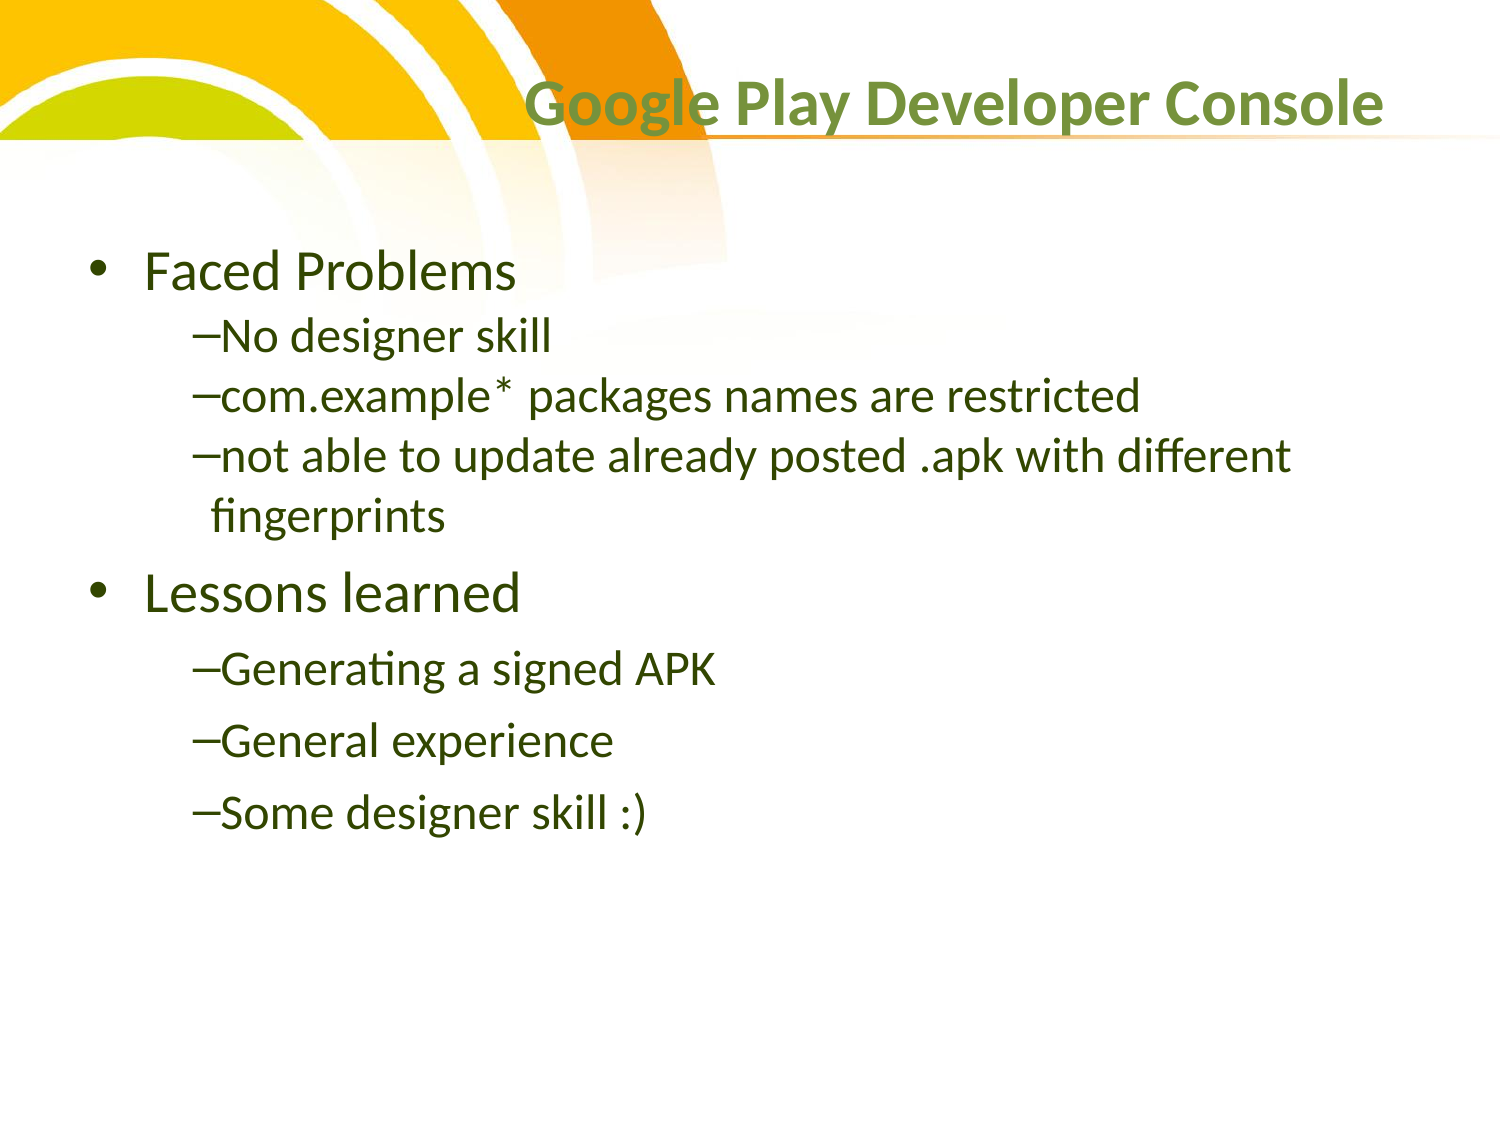

# Google Play Developer Console
Faced Problems
No designer skill
com.example* packages names are restricted
not able to update already posted .apk with different fingerprints
Lessons learned
Generating a signed APK
General experience
Some designer skill :)